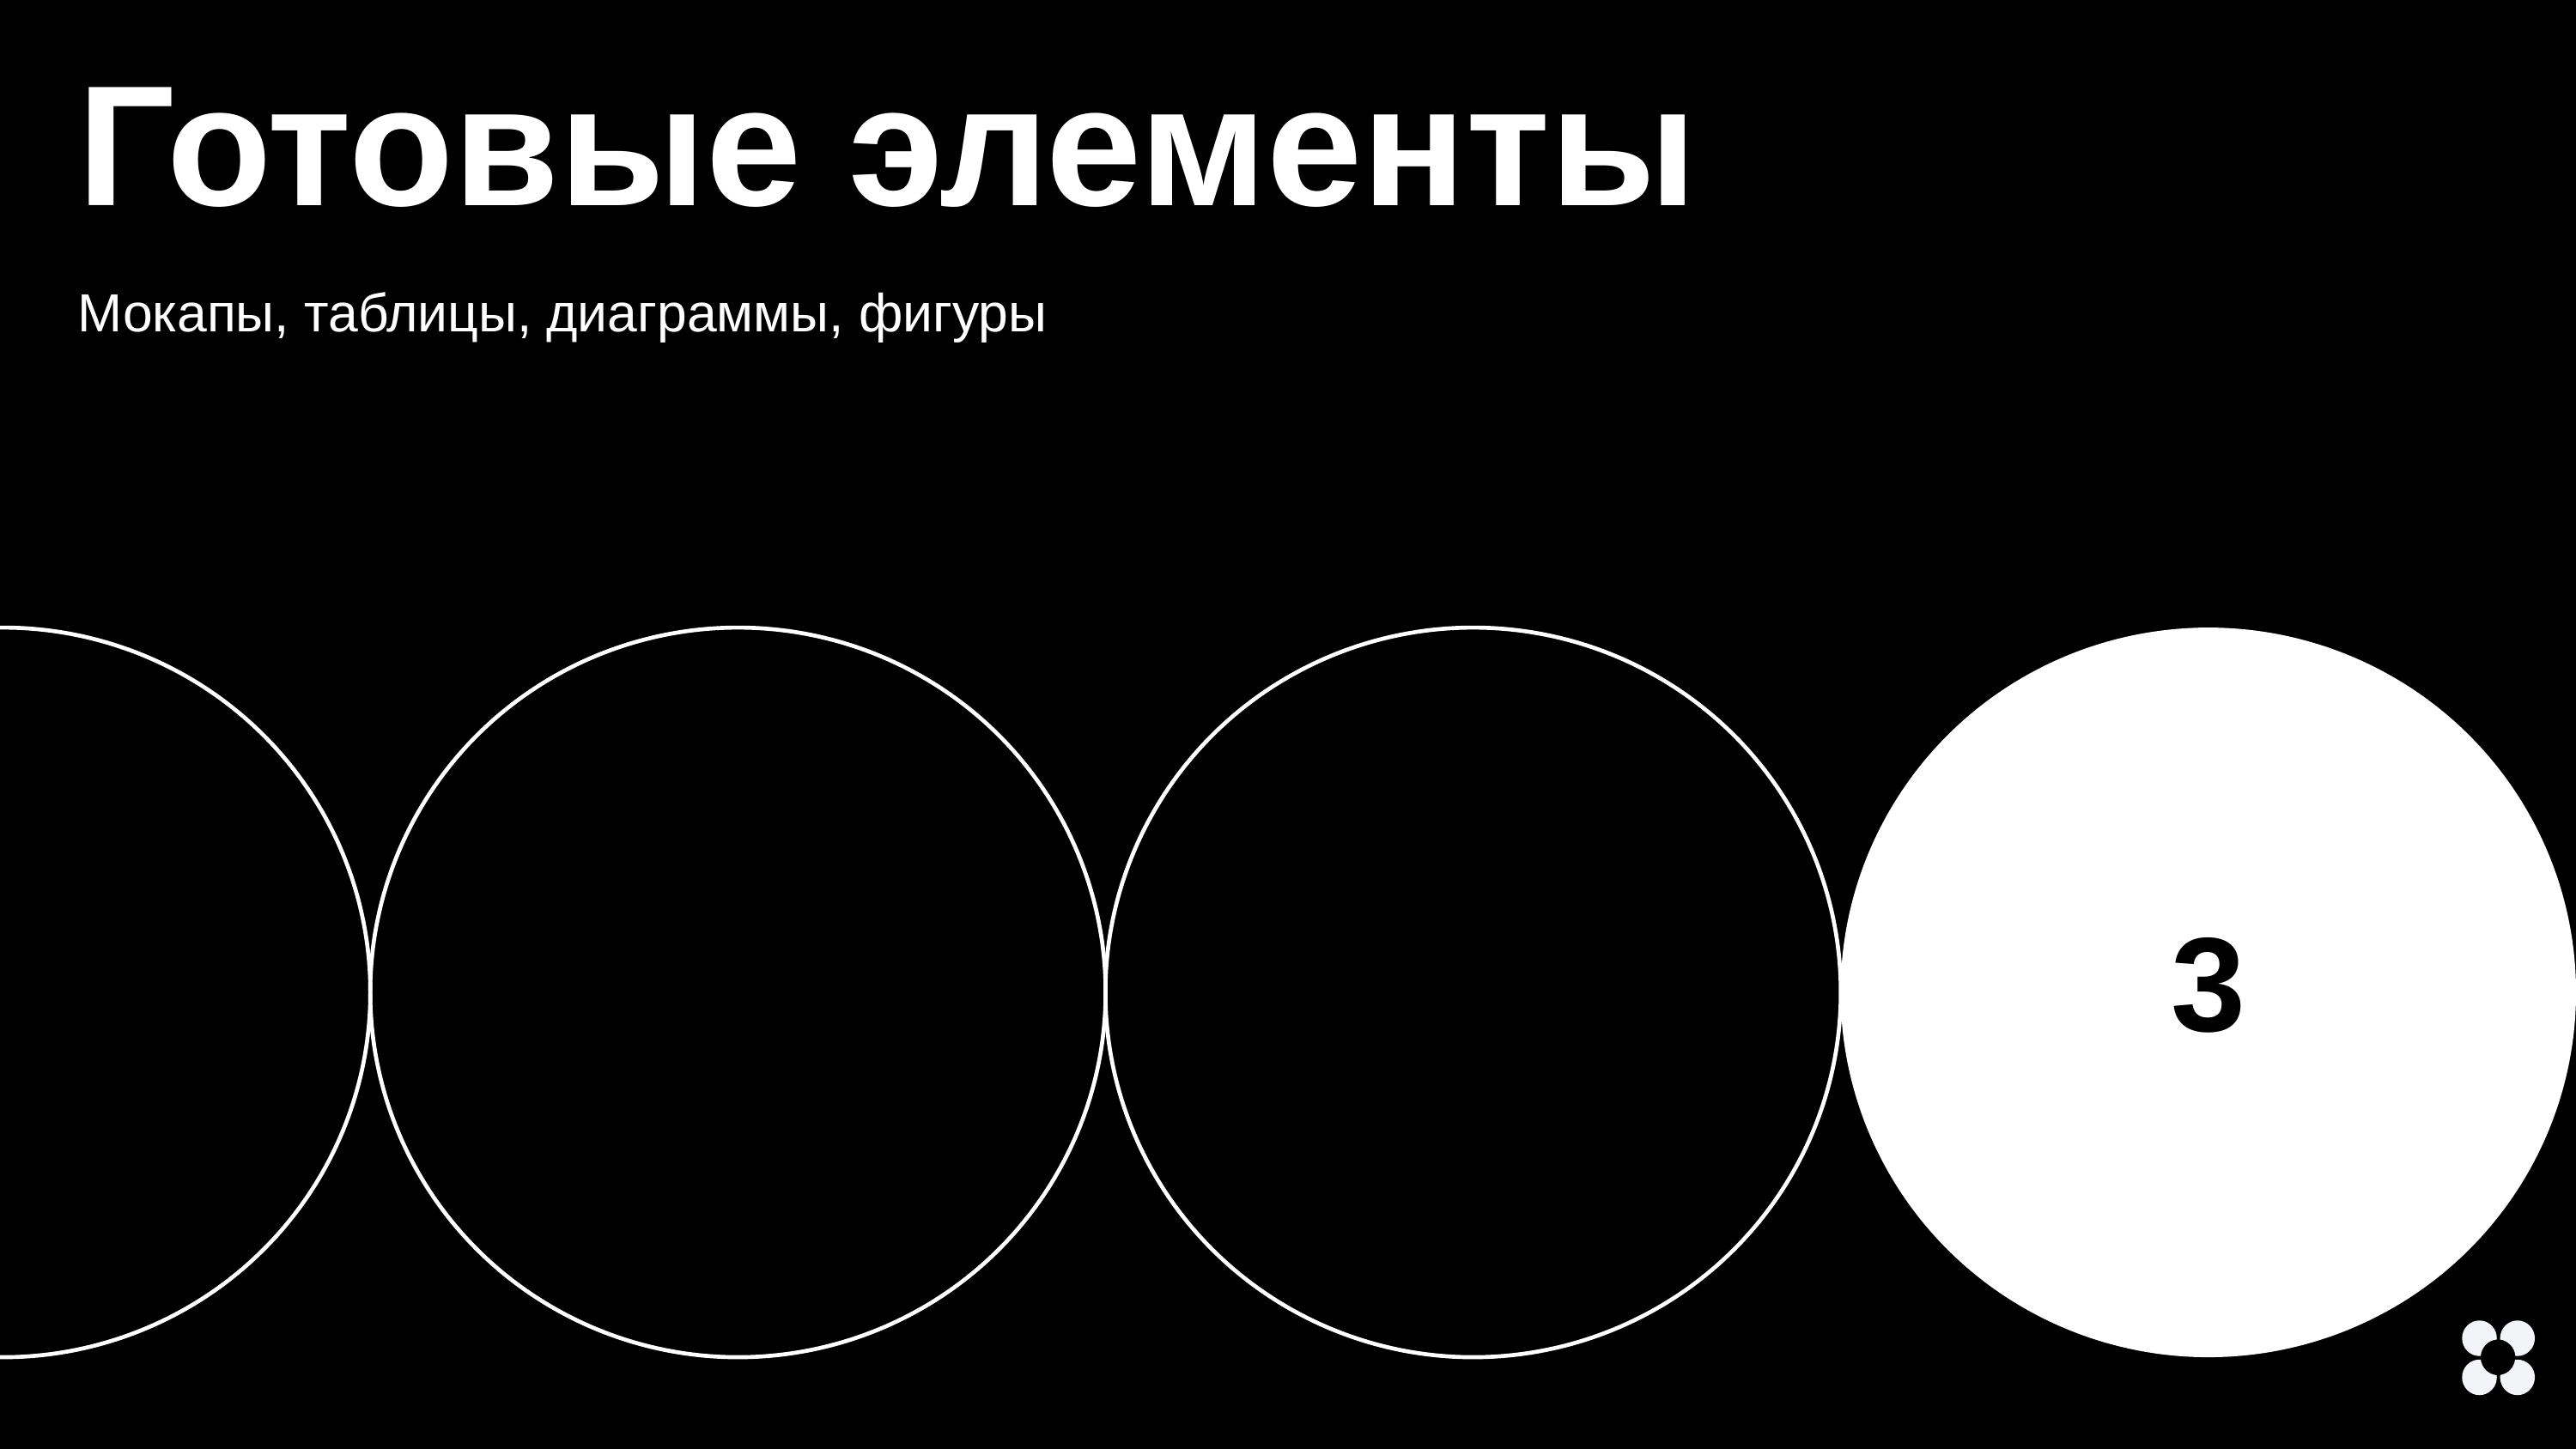

Готовые элементы

Мокапы, таблицы, диаграммы, фигуры

3